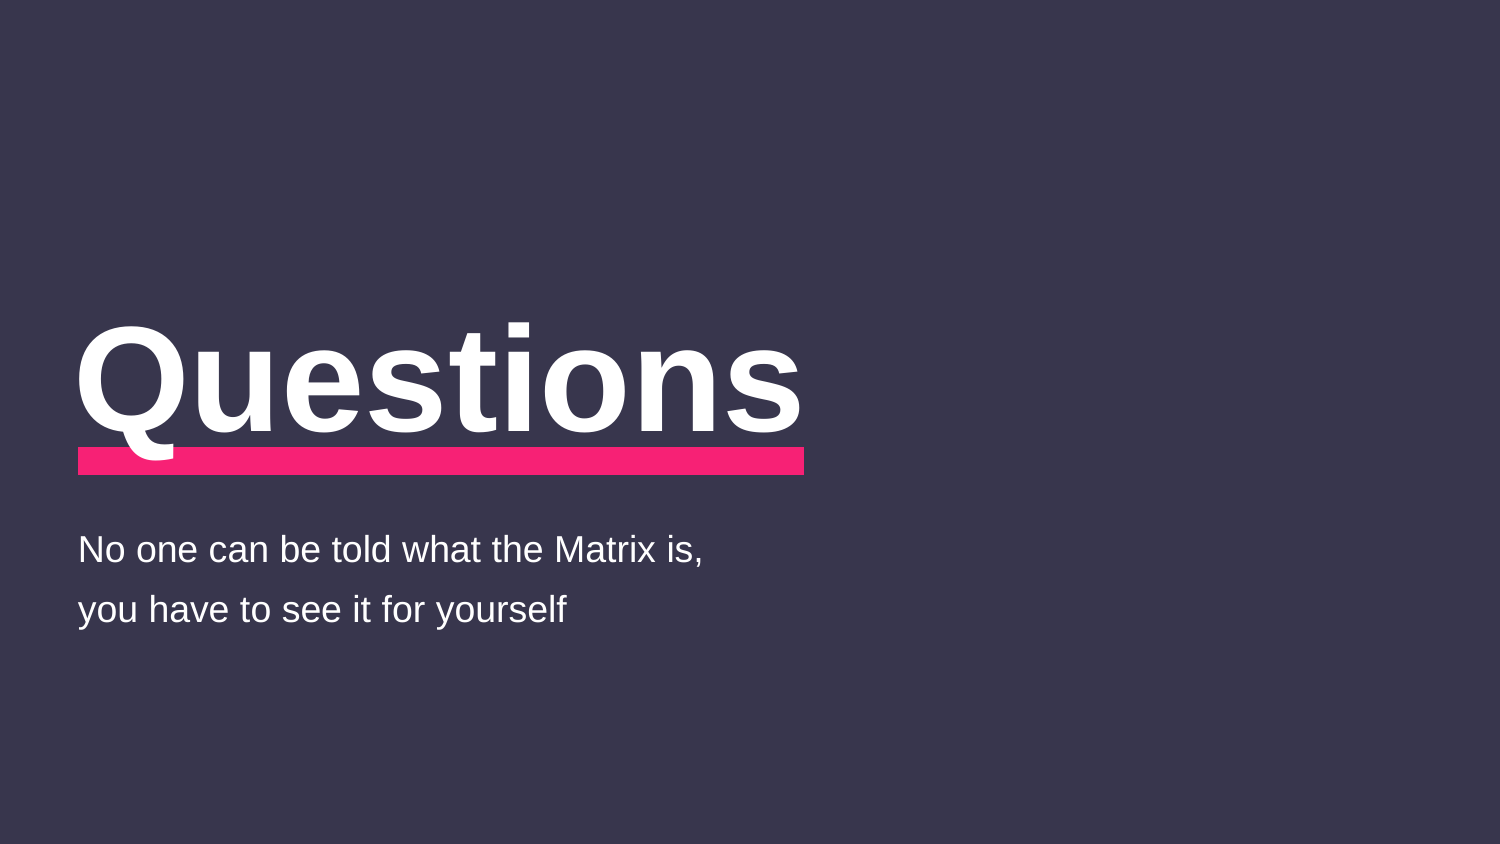

# Questions
No one can be told what the Matrix is,
you have to see it for yourself